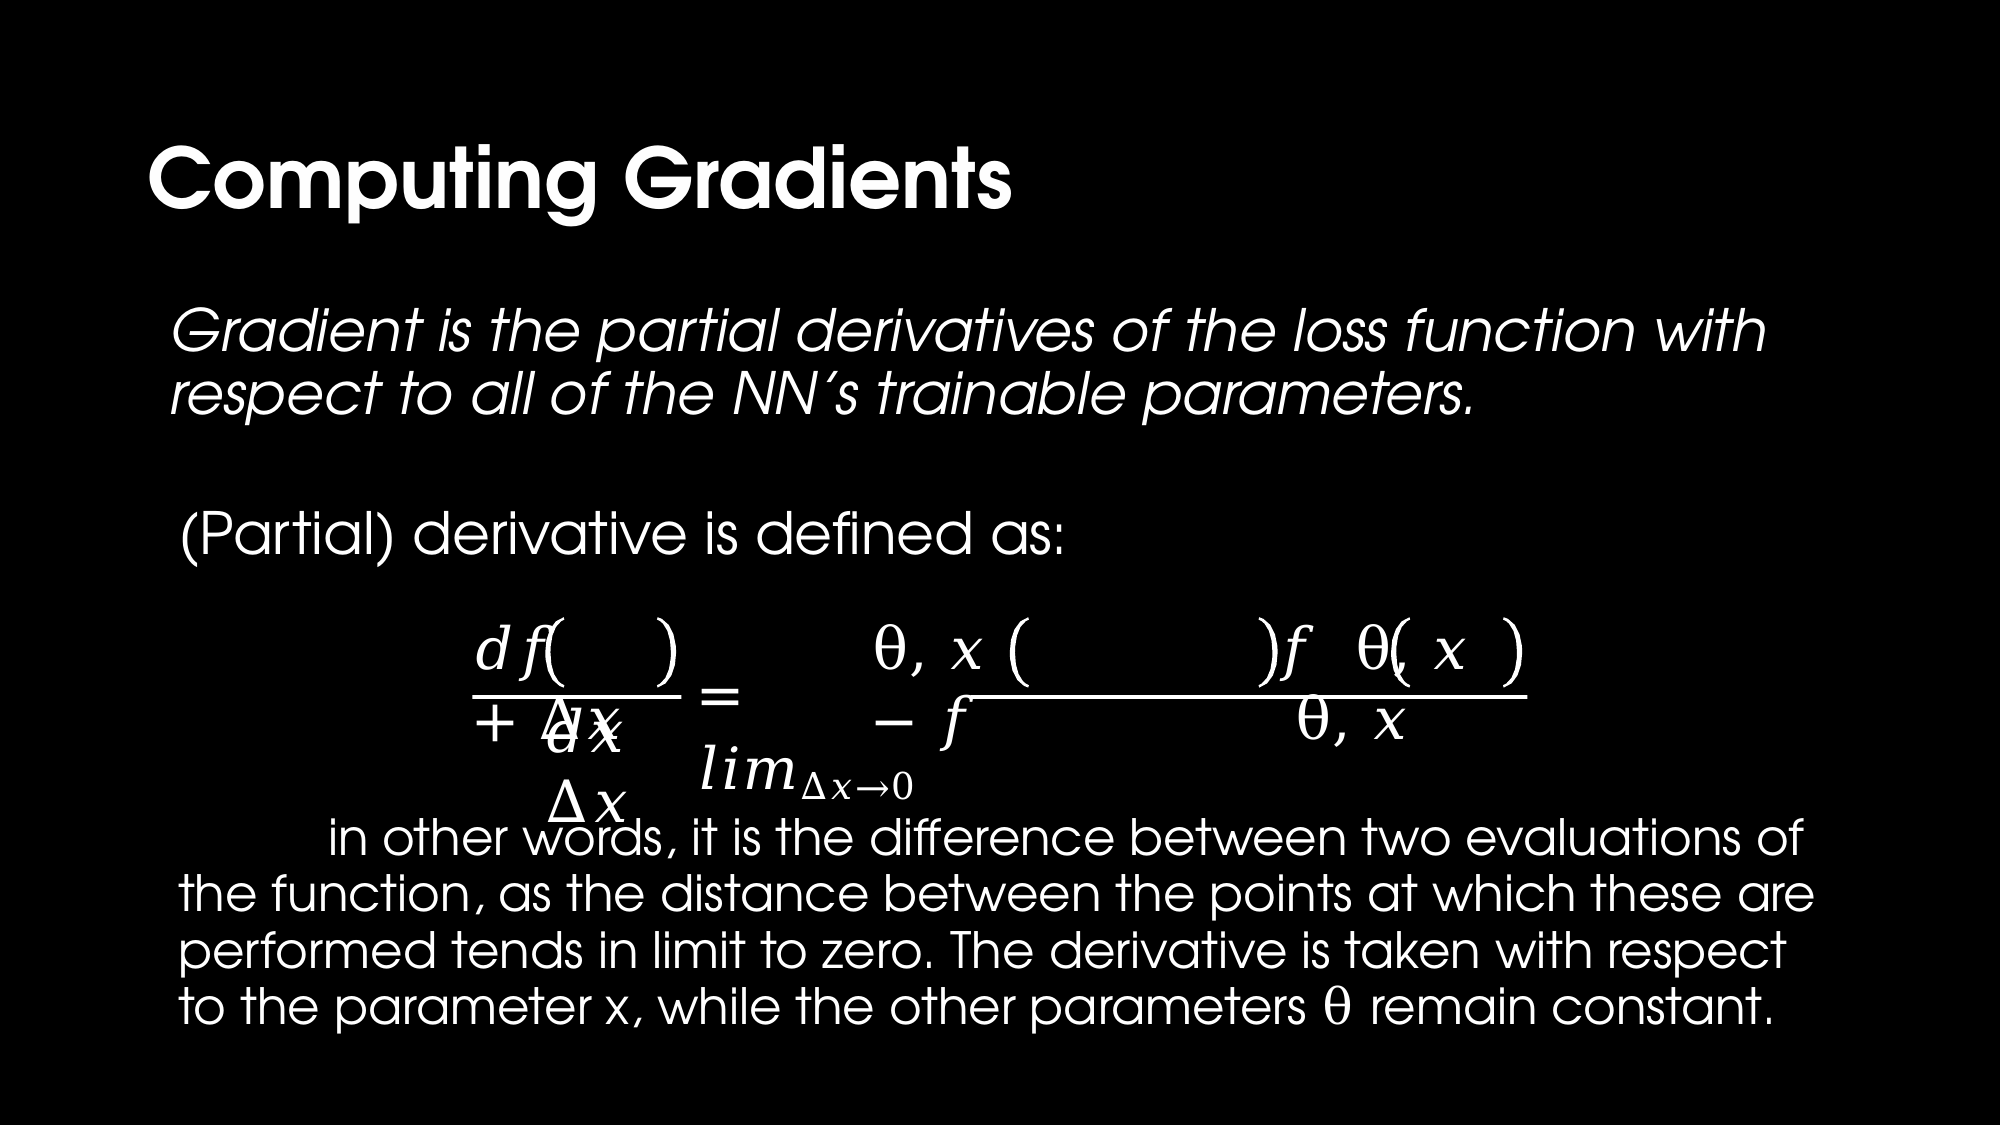

# Computing Gradients
Gradient is the partial derivatives of the loss function with
respect to all of the NN’s trainable parameters.
(Partial) derivative is defined as:
𝑑𝑓	θ, 𝑥 	𝑓	 θ, 𝑥 + Δ𝑥	− 𝑓	 θ, 𝑥

= 𝑙𝑖𝑚Δ𝑥→0
𝑑𝑥	Δ𝑥

in other words, it is the difference between two evaluations of the function, as the distance between the points at which these are performed tends in limit to zero. The derivative is taken with respect to the parameter x, while the other parameters θ remain constant.